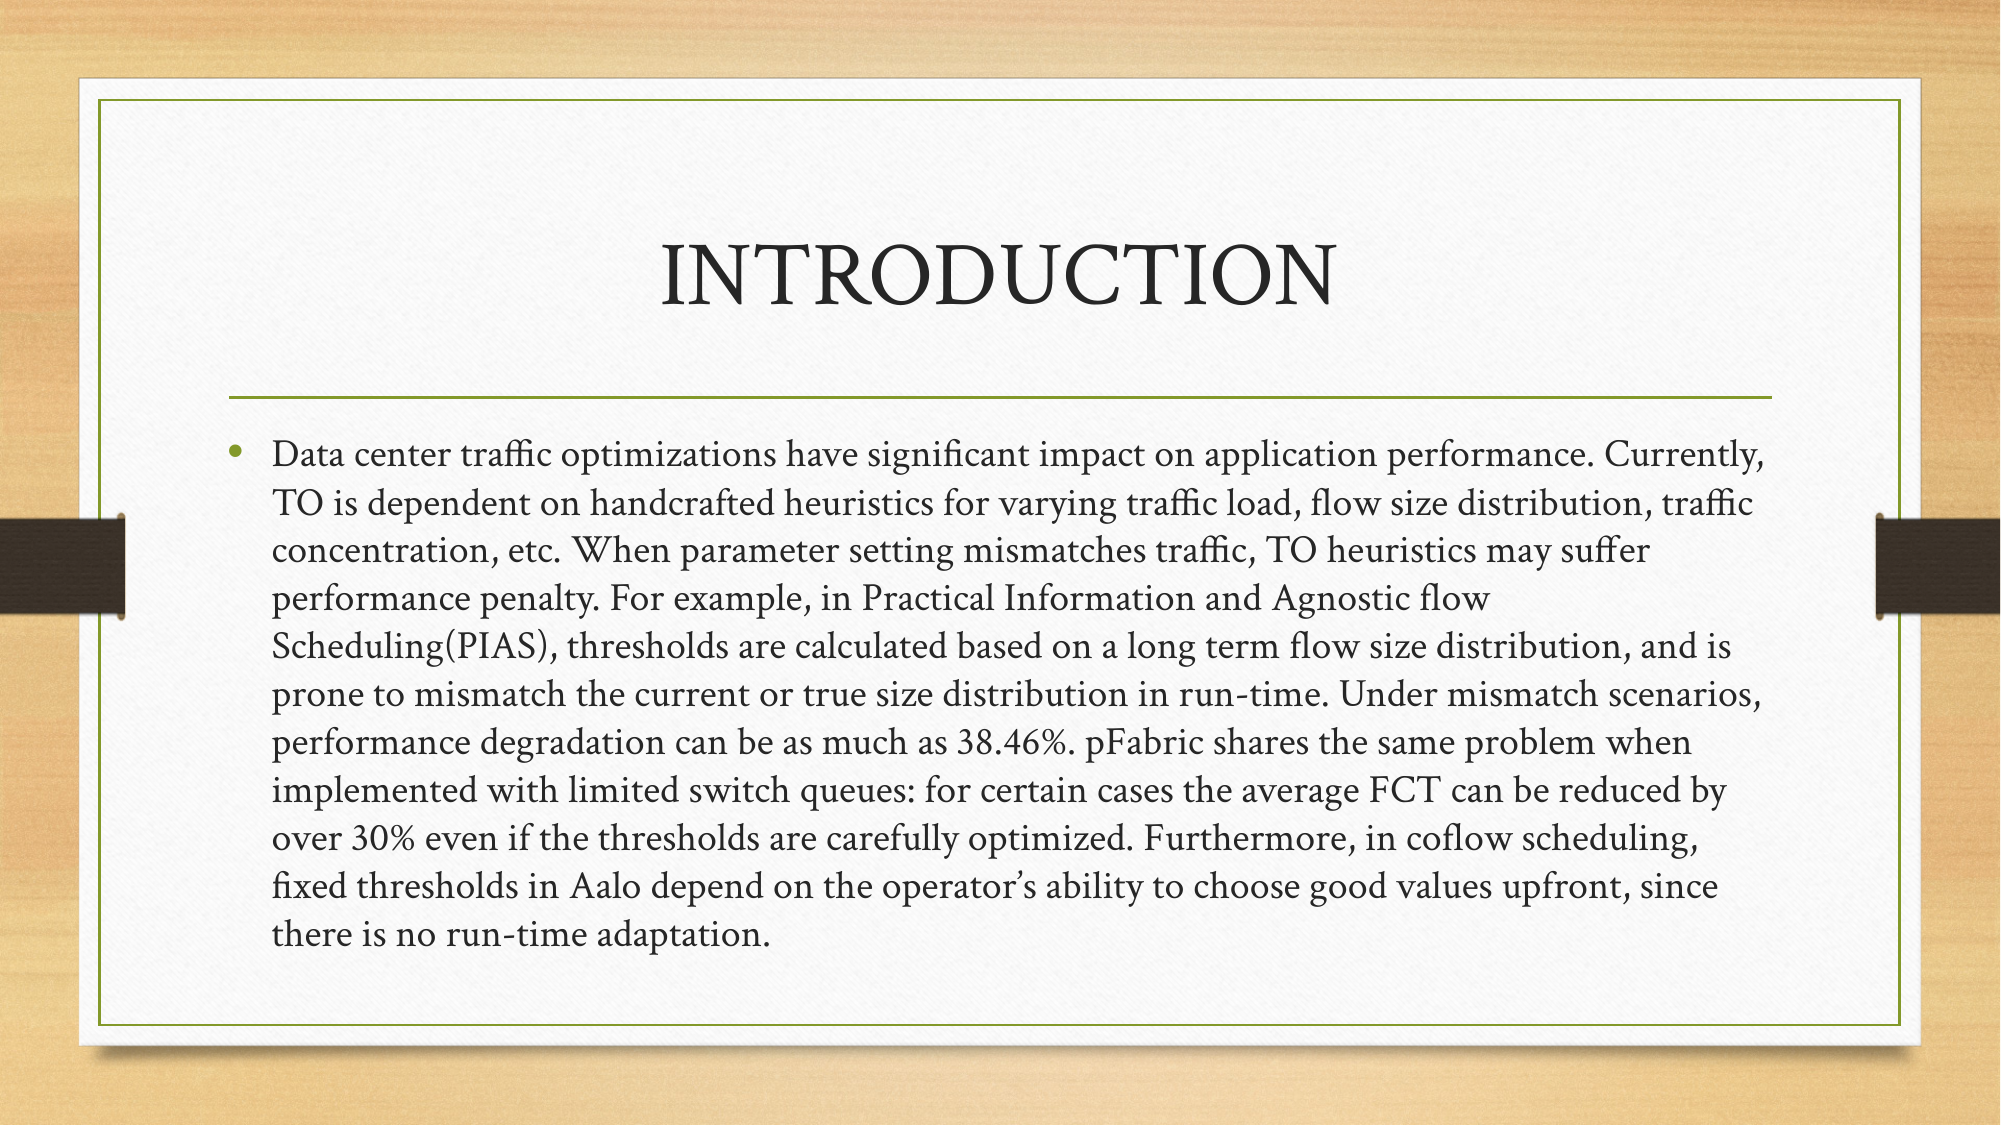

# INTRODUCTION
Data center traffic optimizations have significant impact on application performance. Currently, TO is dependent on handcrafted heuristics for varying traffic load, flow size distribution, traffic concentration, etc. When parameter setting mismatches traffic, TO heuristics may suffer performance penalty. For example, in Practical Information and Agnostic flow Scheduling(PIAS), thresholds are calculated based on a long term flow size distribution, and is prone to mismatch the current or true size distribution in run-time. Under mismatch scenarios, performance degradation can be as much as 38.46%. pFabric shares the same problem when implemented with limited switch queues: for certain cases the average FCT can be reduced by over 30% even if the thresholds are carefully optimized. Furthermore, in coflow scheduling, fixed thresholds in Aalo depend on the operator’s ability to choose good values upfront, since there is no run-time adaptation.